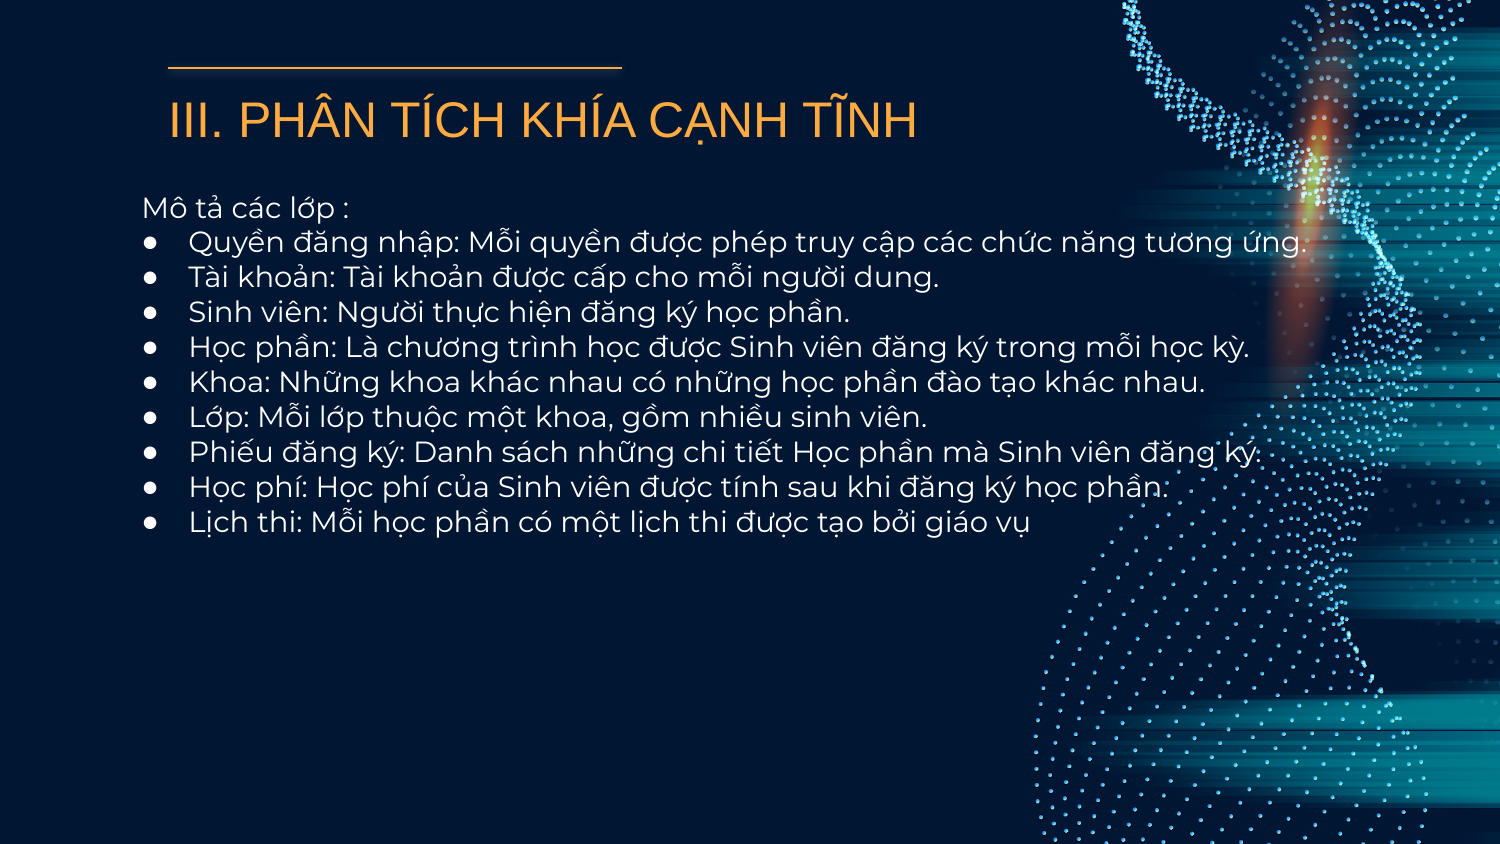

# III. PHÂN TÍCH KHÍA CẠNH TĨNH
Mô tả các lớp :
Quyền đăng nhập: Mỗi quyền được phép truy cập các chức năng tương ứng.
Tài khoản: Tài khoản được cấp cho mỗi người dung.
Sinh viên: Người thực hiện đăng ký học phần.
Học phần: Là chương trình học được Sinh viên đăng ký trong mỗi học kỳ.
Khoa: Những khoa khác nhau có những học phần đào tạo khác nhau.
Lớp: Mỗi lớp thuộc một khoa, gồm nhiều sinh viên.
Phiếu đăng ký: Danh sách những chi tiết Học phần mà Sinh viên đăng ký.
Học phí: Học phí của Sinh viên được tính sau khi đăng ký học phần.
Lịch thi: Mỗi học phần có một lịch thi được tạo bởi giáo vụ